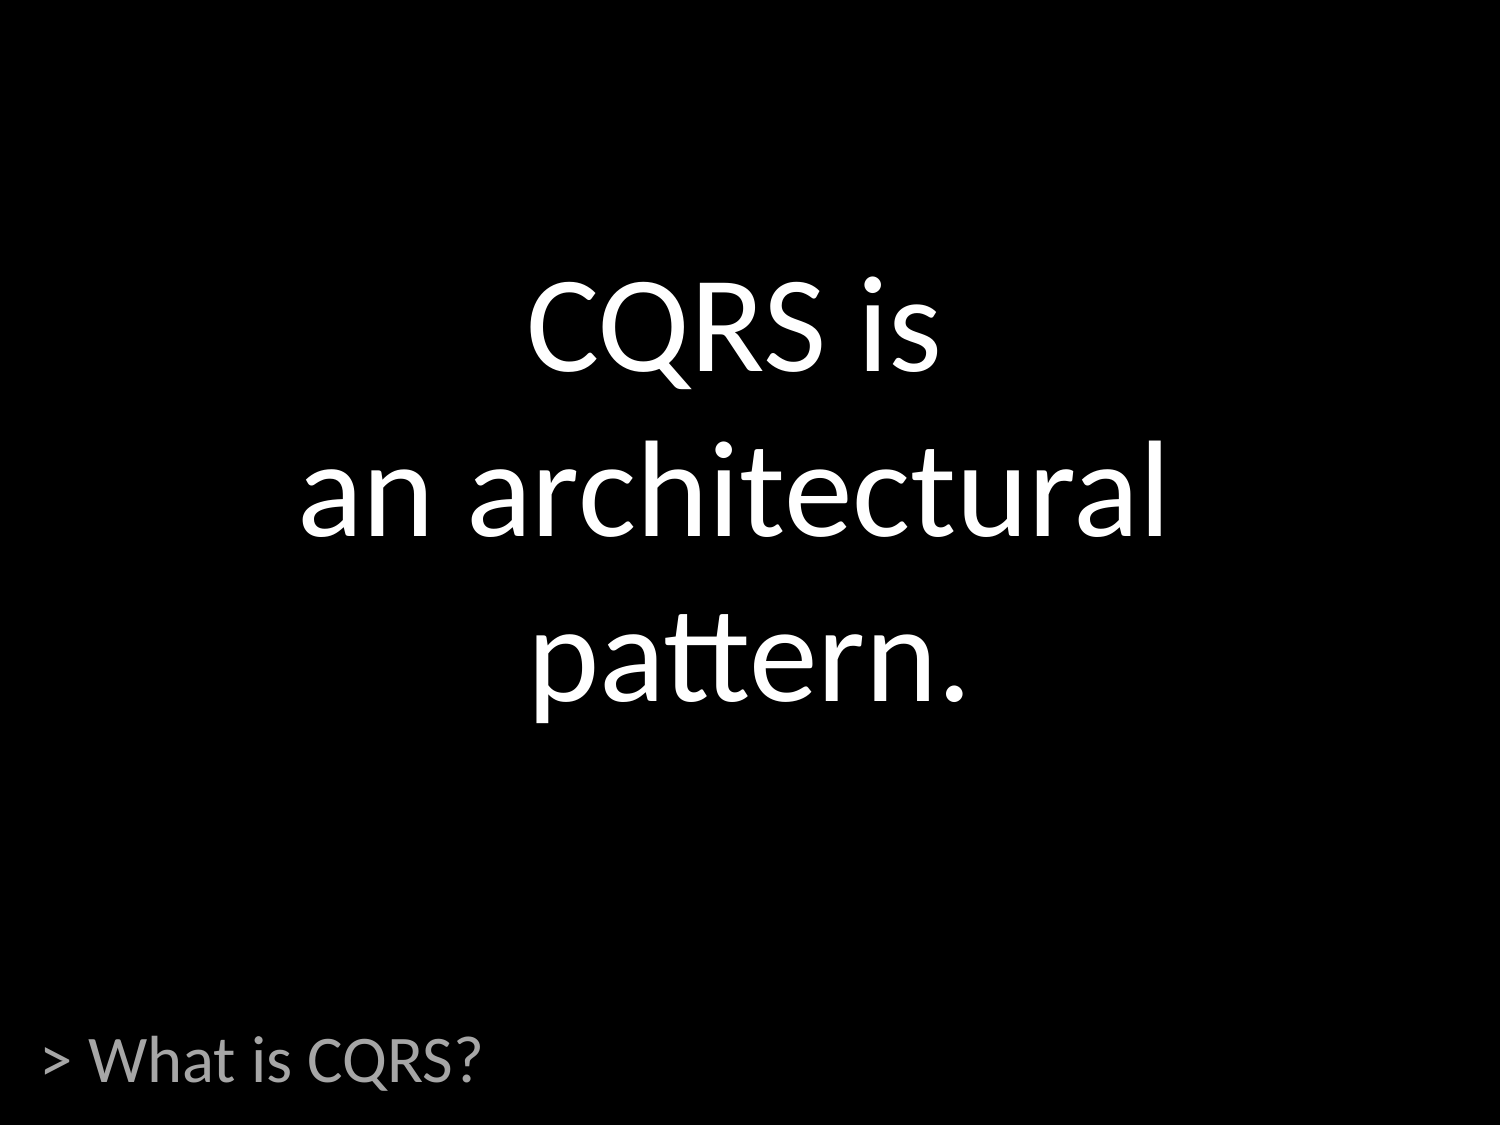

# CQRS is an architectural pattern.
> What is CQRS?